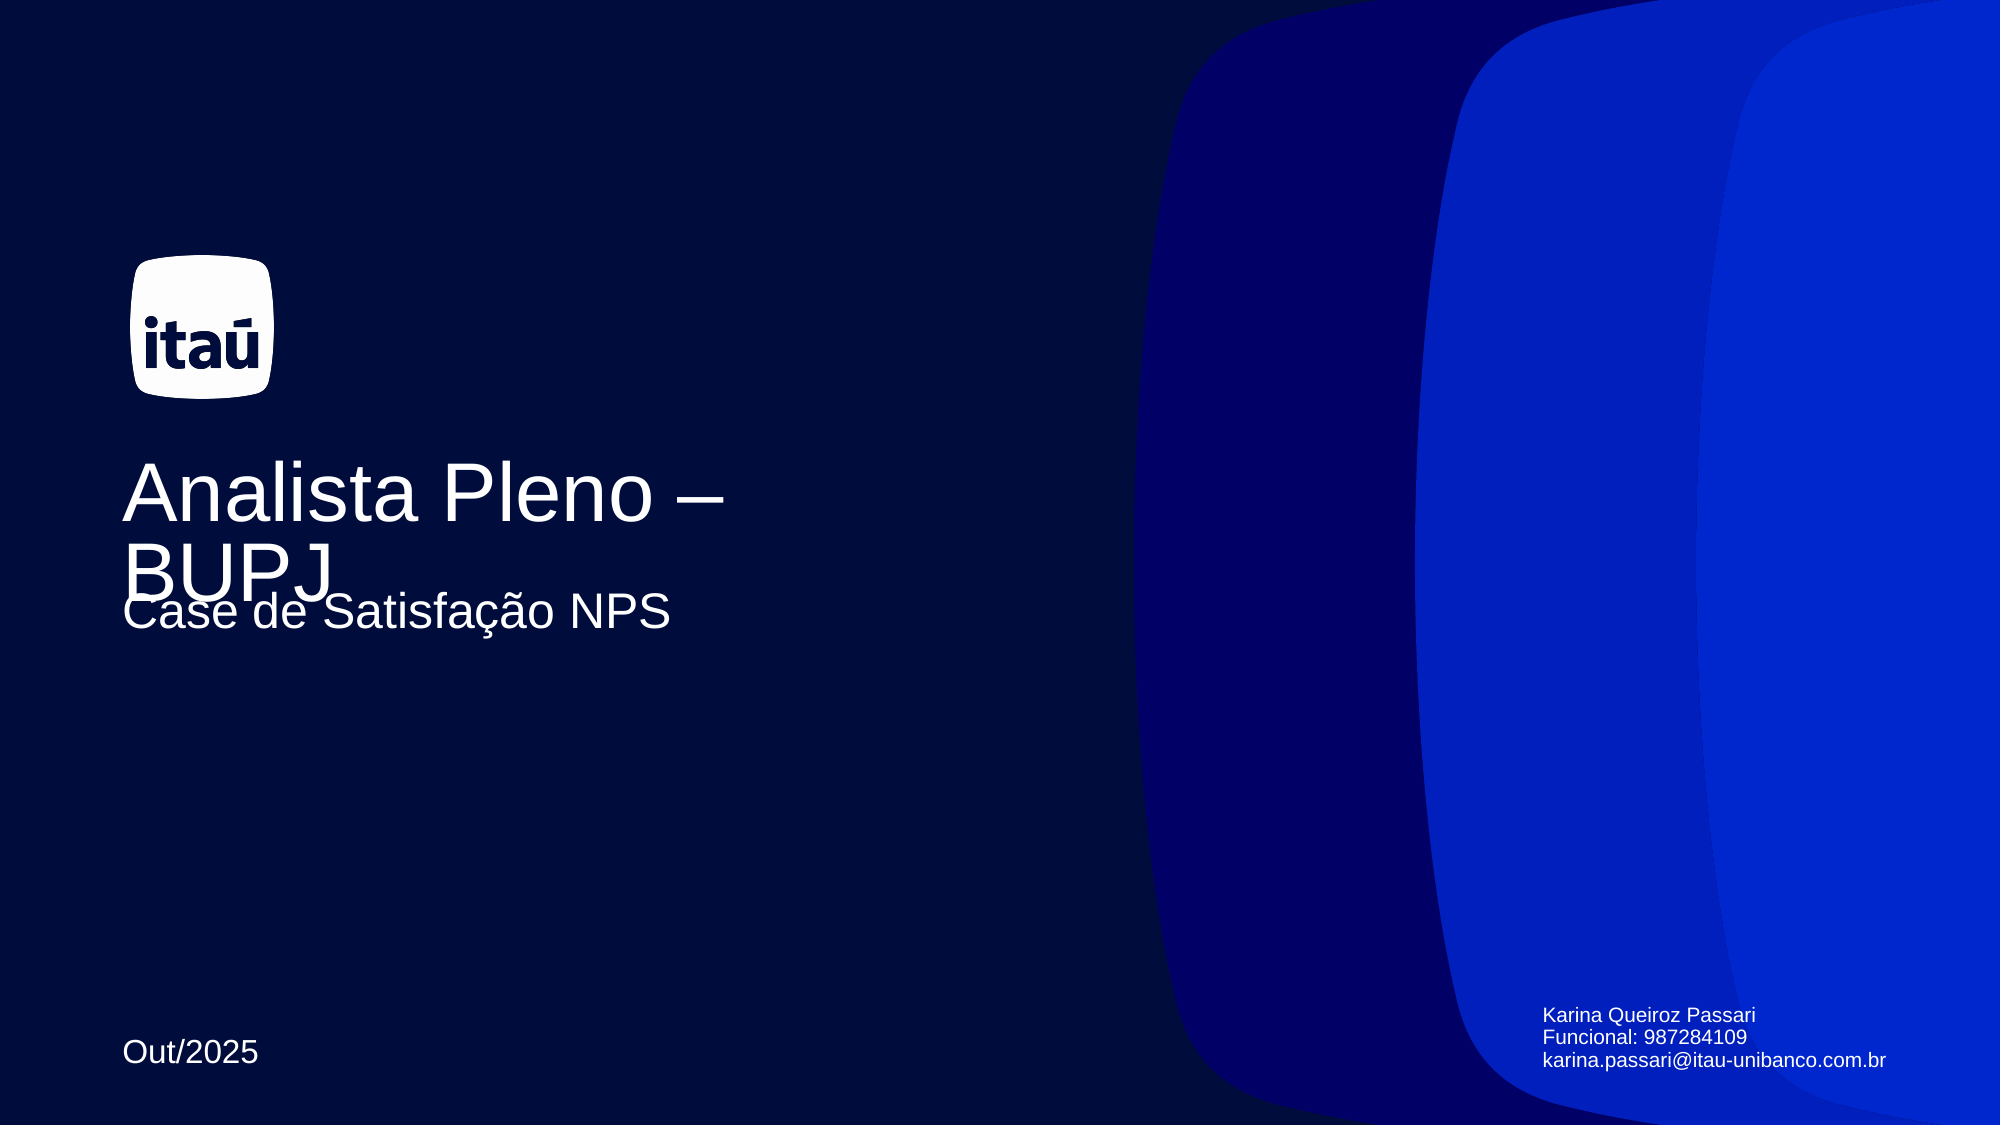

Analista Pleno – BUPJ
Case de Satisfação NPS
Karina Queiroz Passari
Funcional: 987284109
karina.passari@itau-unibanco.com.br
Out/2025